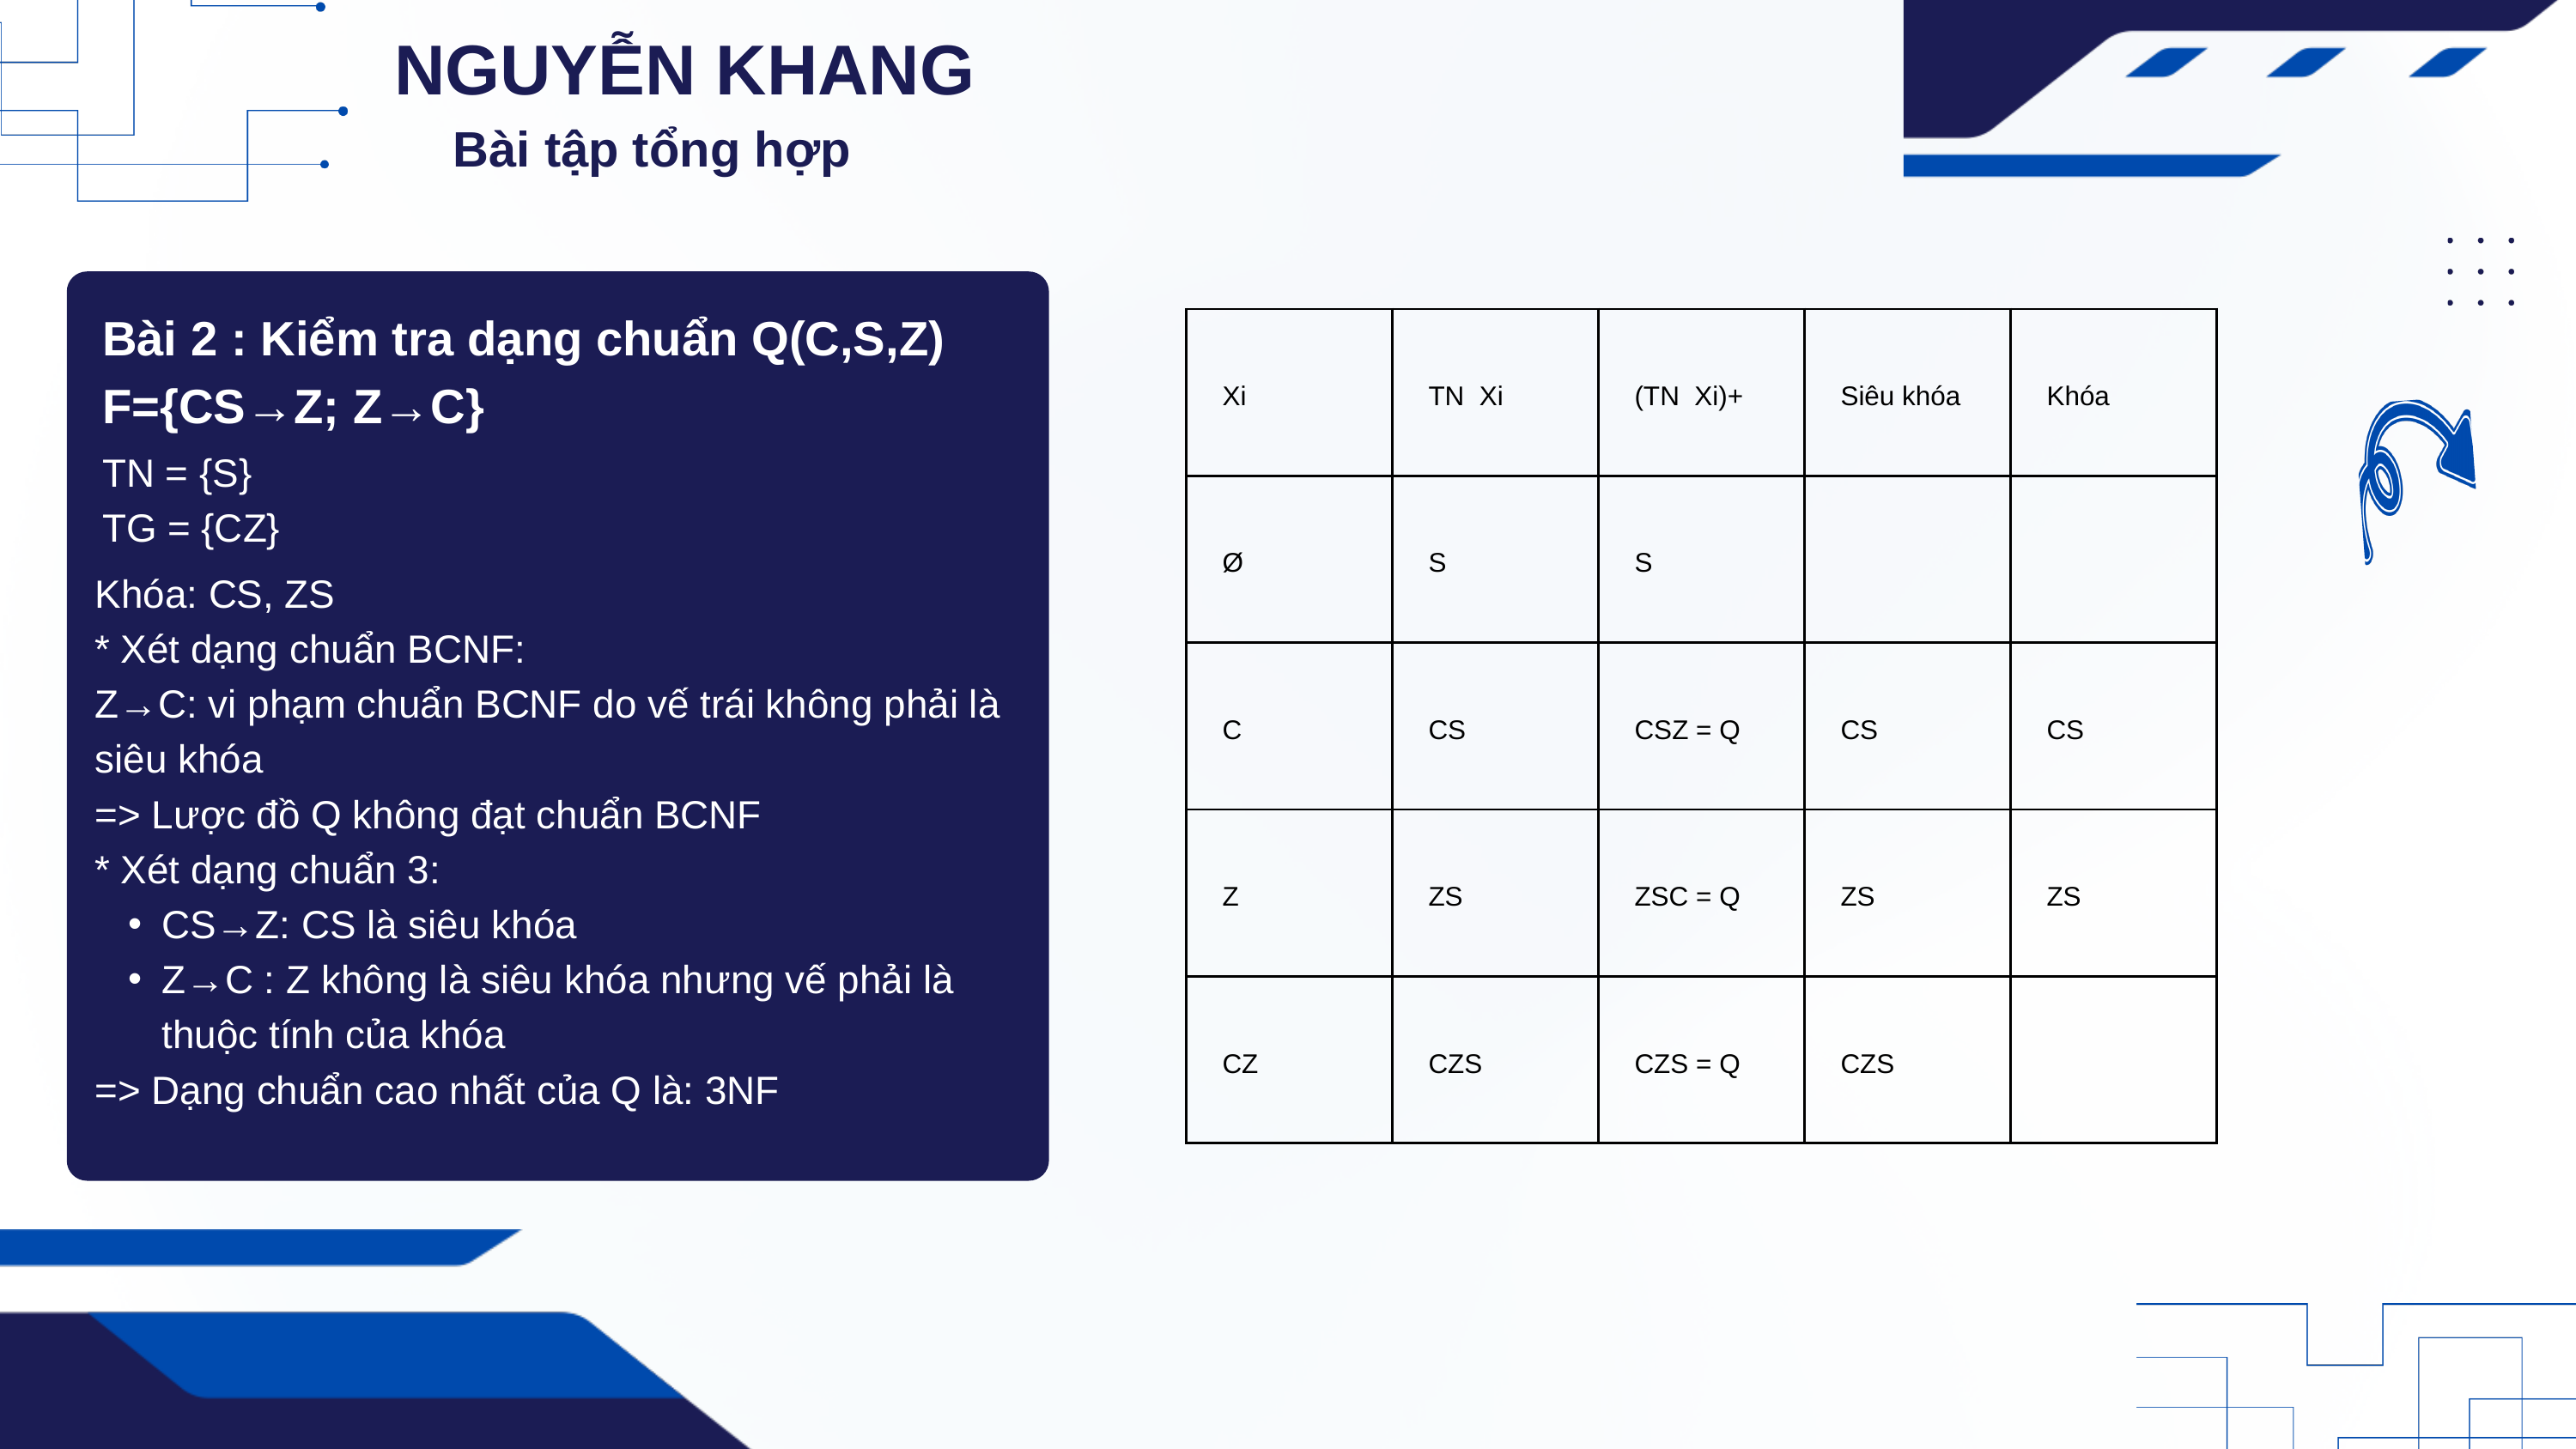

NGUYỄN KHANG
 Bài tập tổng hợp

Bài 2 : Kiểm tra dạng chuẩn Q(C,S,Z) F={CS→Z; Z→C}

| Xi | TN  Xi | (TN  Xi)+ | Siêu khóa | Khóa |
| --- | --- | --- | --- | --- |
| Ø | S | S |  |  |
| C | CS | CSZ = Q | CS | CS |
| Z | ZS | ZSC = Q | ZS | ZS |
| CZ | CZS | CZS = Q | CZS |  |

TN = {S}
TG = {CZ}
Khóa: CS, ZS
* Xét dạng chuẩn BCNF:
Z→C: vi phạm chuẩn BCNF do vế trái không phải là siêu khóa
=> Lược đồ Q không đạt chuẩn BCNF
* Xét dạng chuẩn 3:
CS→Z: CS là siêu khóa
Z→C : Z không là siêu khóa nhưng vế phải là thuộc tính của khóa
=> Dạng chuẩn cao nhất của Q là: 3NF